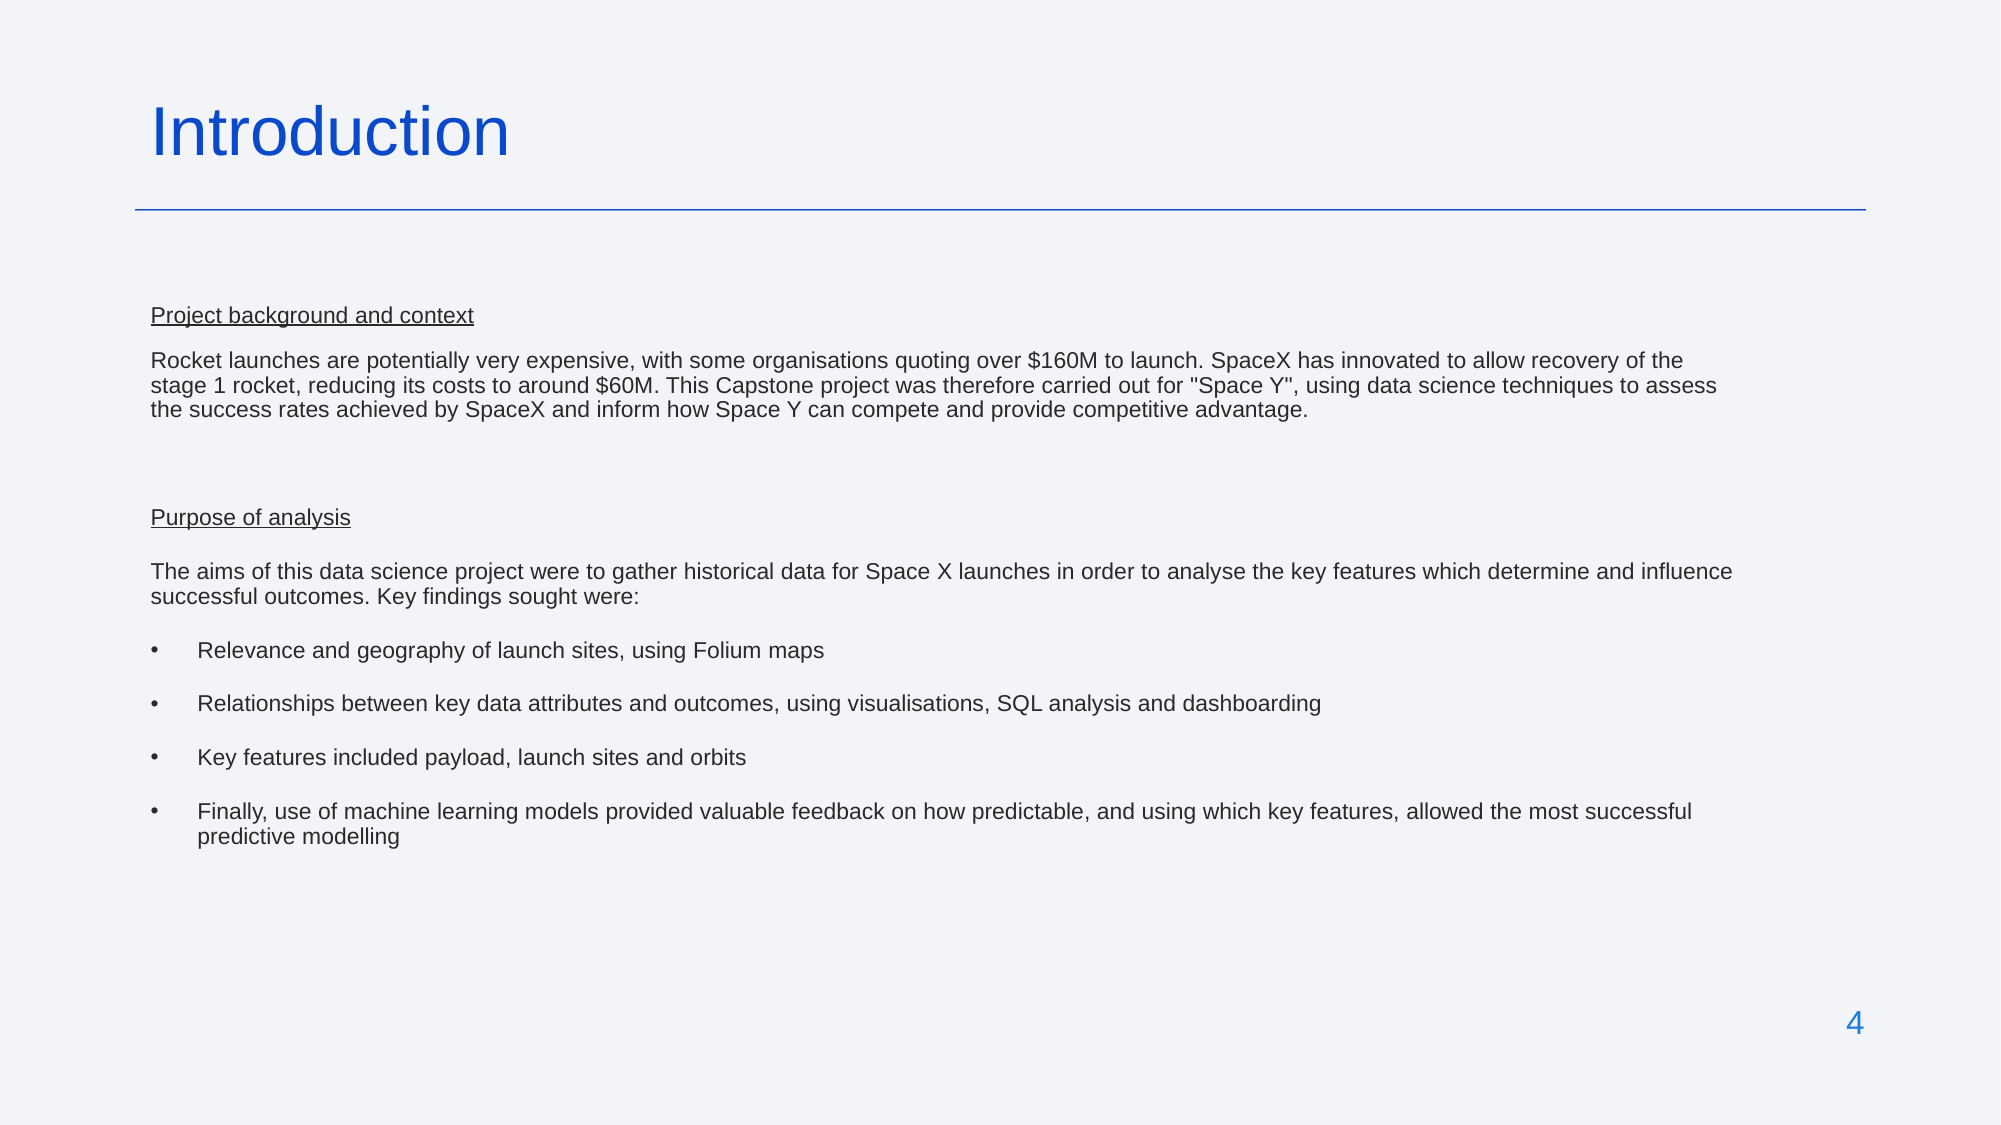

Introduction
Project background and context
Rocket launches are potentially very expensive, with some organisations quoting over $160M to launch. SpaceX has innovated to allow recovery of the stage 1 rocket, reducing its costs to around $60M. This Capstone project was therefore carried out for "Space Y", using data science techniques to assess the success rates achieved by SpaceX and inform how Space Y can compete and provide competitive advantage.

Purpose of analysis
The aims of this data science project were to gather historical data for Space X launches in order to analyse the key features which determine and influence successful outcomes. Key findings sought were:
Relevance and geography of launch sites, using Folium maps
Relationships between key data attributes and outcomes, using visualisations, SQL analysis and dashboarding
Key features included payload, launch sites and orbits
Finally, use of machine learning models provided valuable feedback on how predictable, and using which key features, allowed the most successful predictive modelling

4